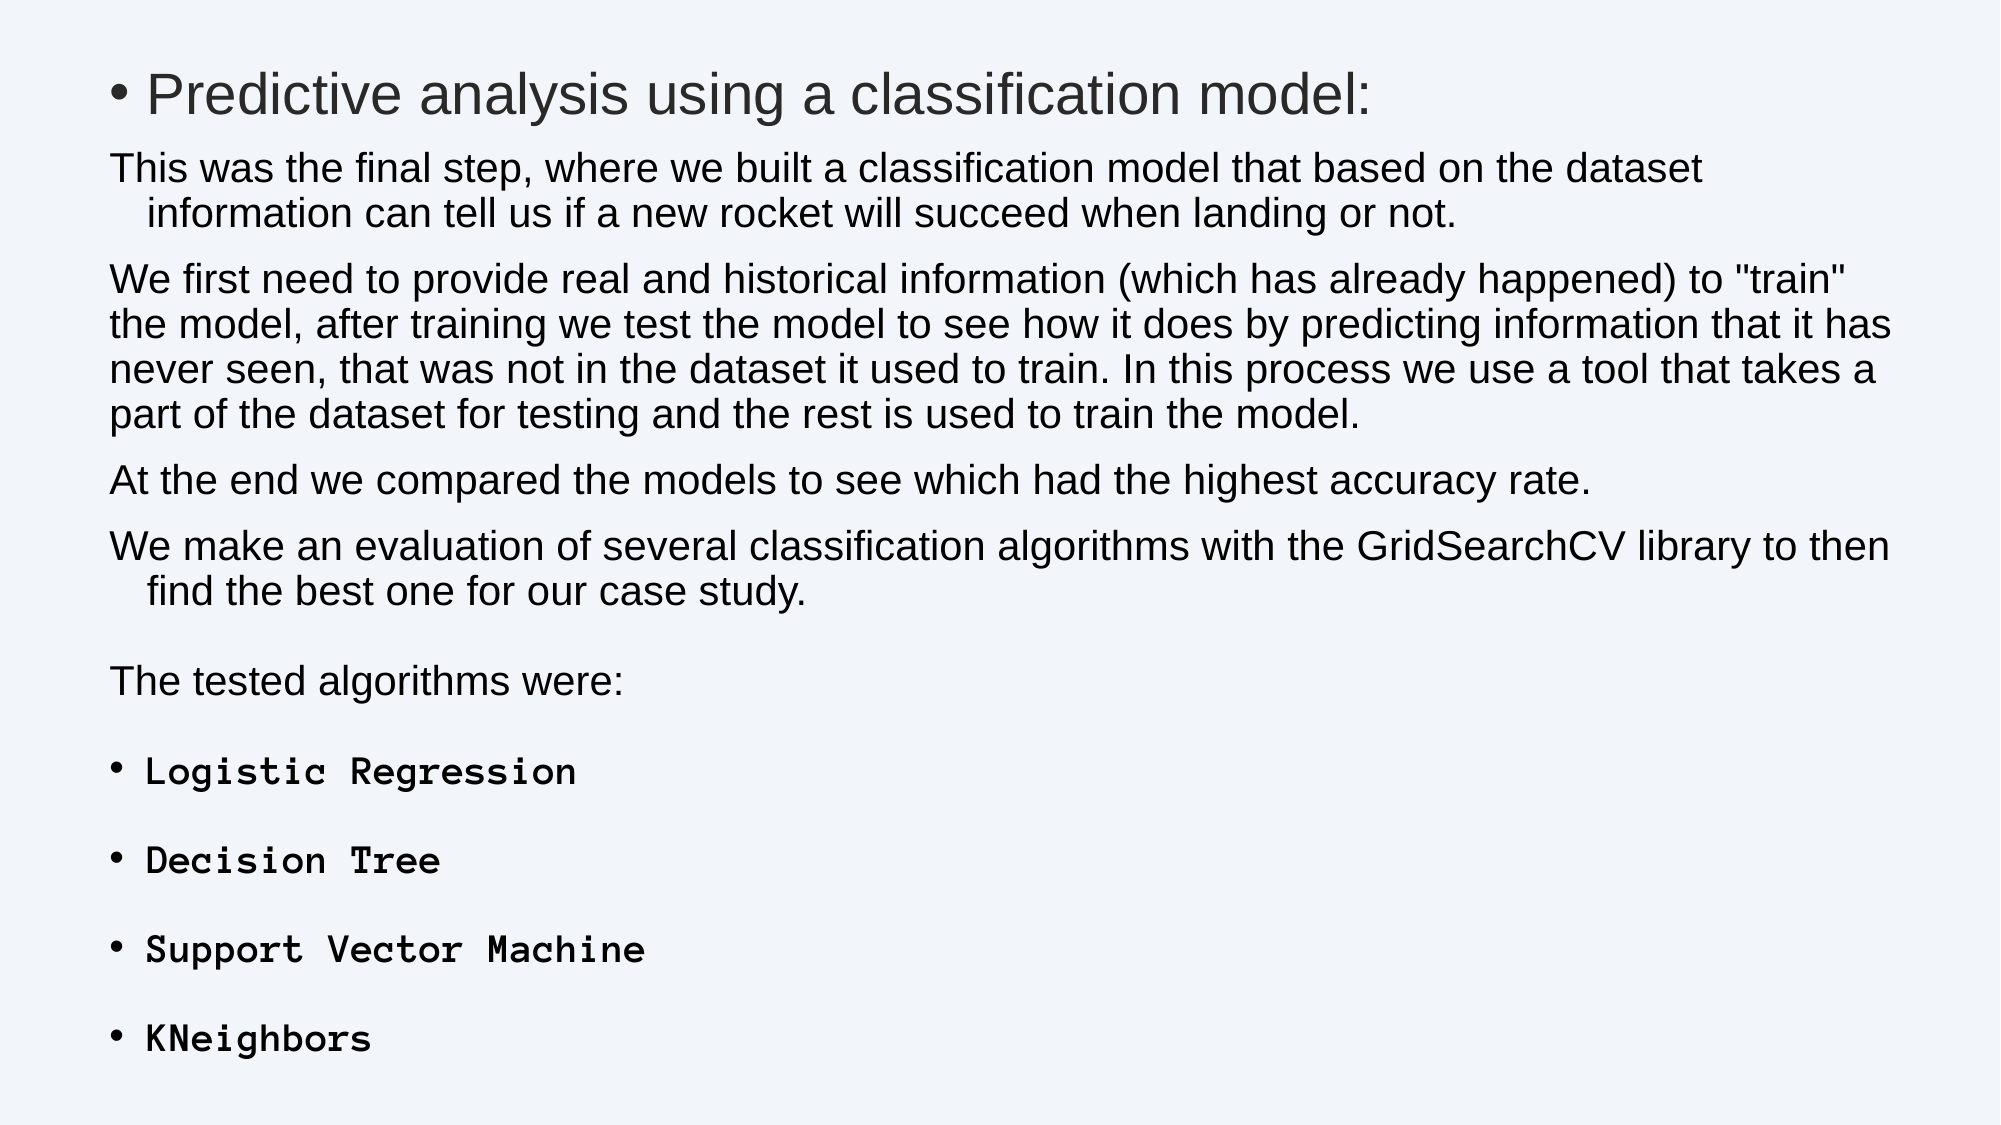

Predictive analysis using a classification model:
This was the final step, where we built a classification model that based on the dataset information can tell us if a new rocket will succeed when landing or not.
We first need to provide real and historical information (which has already happened) to "train" the model, after training we test the model to see how it does by predicting information that it has never seen, that was not in the dataset it used to train. In this process we use a tool that takes a part of the dataset for testing and the rest is used to train the model.
At the end we compared the models to see which had the highest accuracy rate.
We make an evaluation of several classification algorithms with the GridSearchCV library to then find the best one for our case study.
The tested algorithms were:
Logistic Regression
Decision Tree
Support Vector Machine
KNeighbors